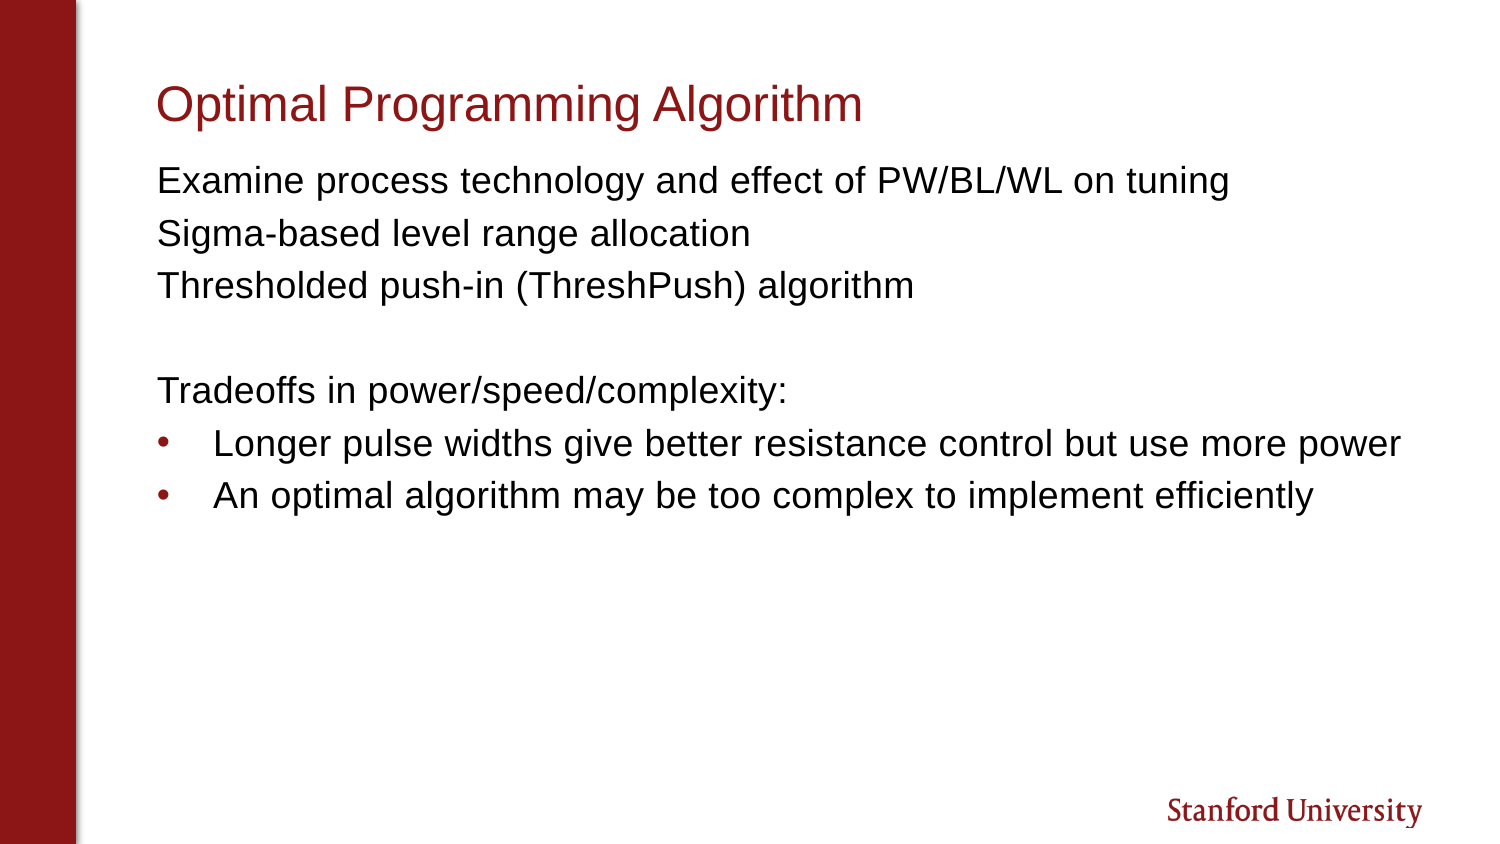

# Optimal Programming Algorithm
Examine process technology and effect of PW/BL/WL on tuning
Sigma-based level range allocation
Thresholded push-in (ThreshPush) algorithm

Tradeoffs in power/speed/complexity:
Longer pulse widths give better resistance control but use more power
An optimal algorithm may be too complex to implement efficiently